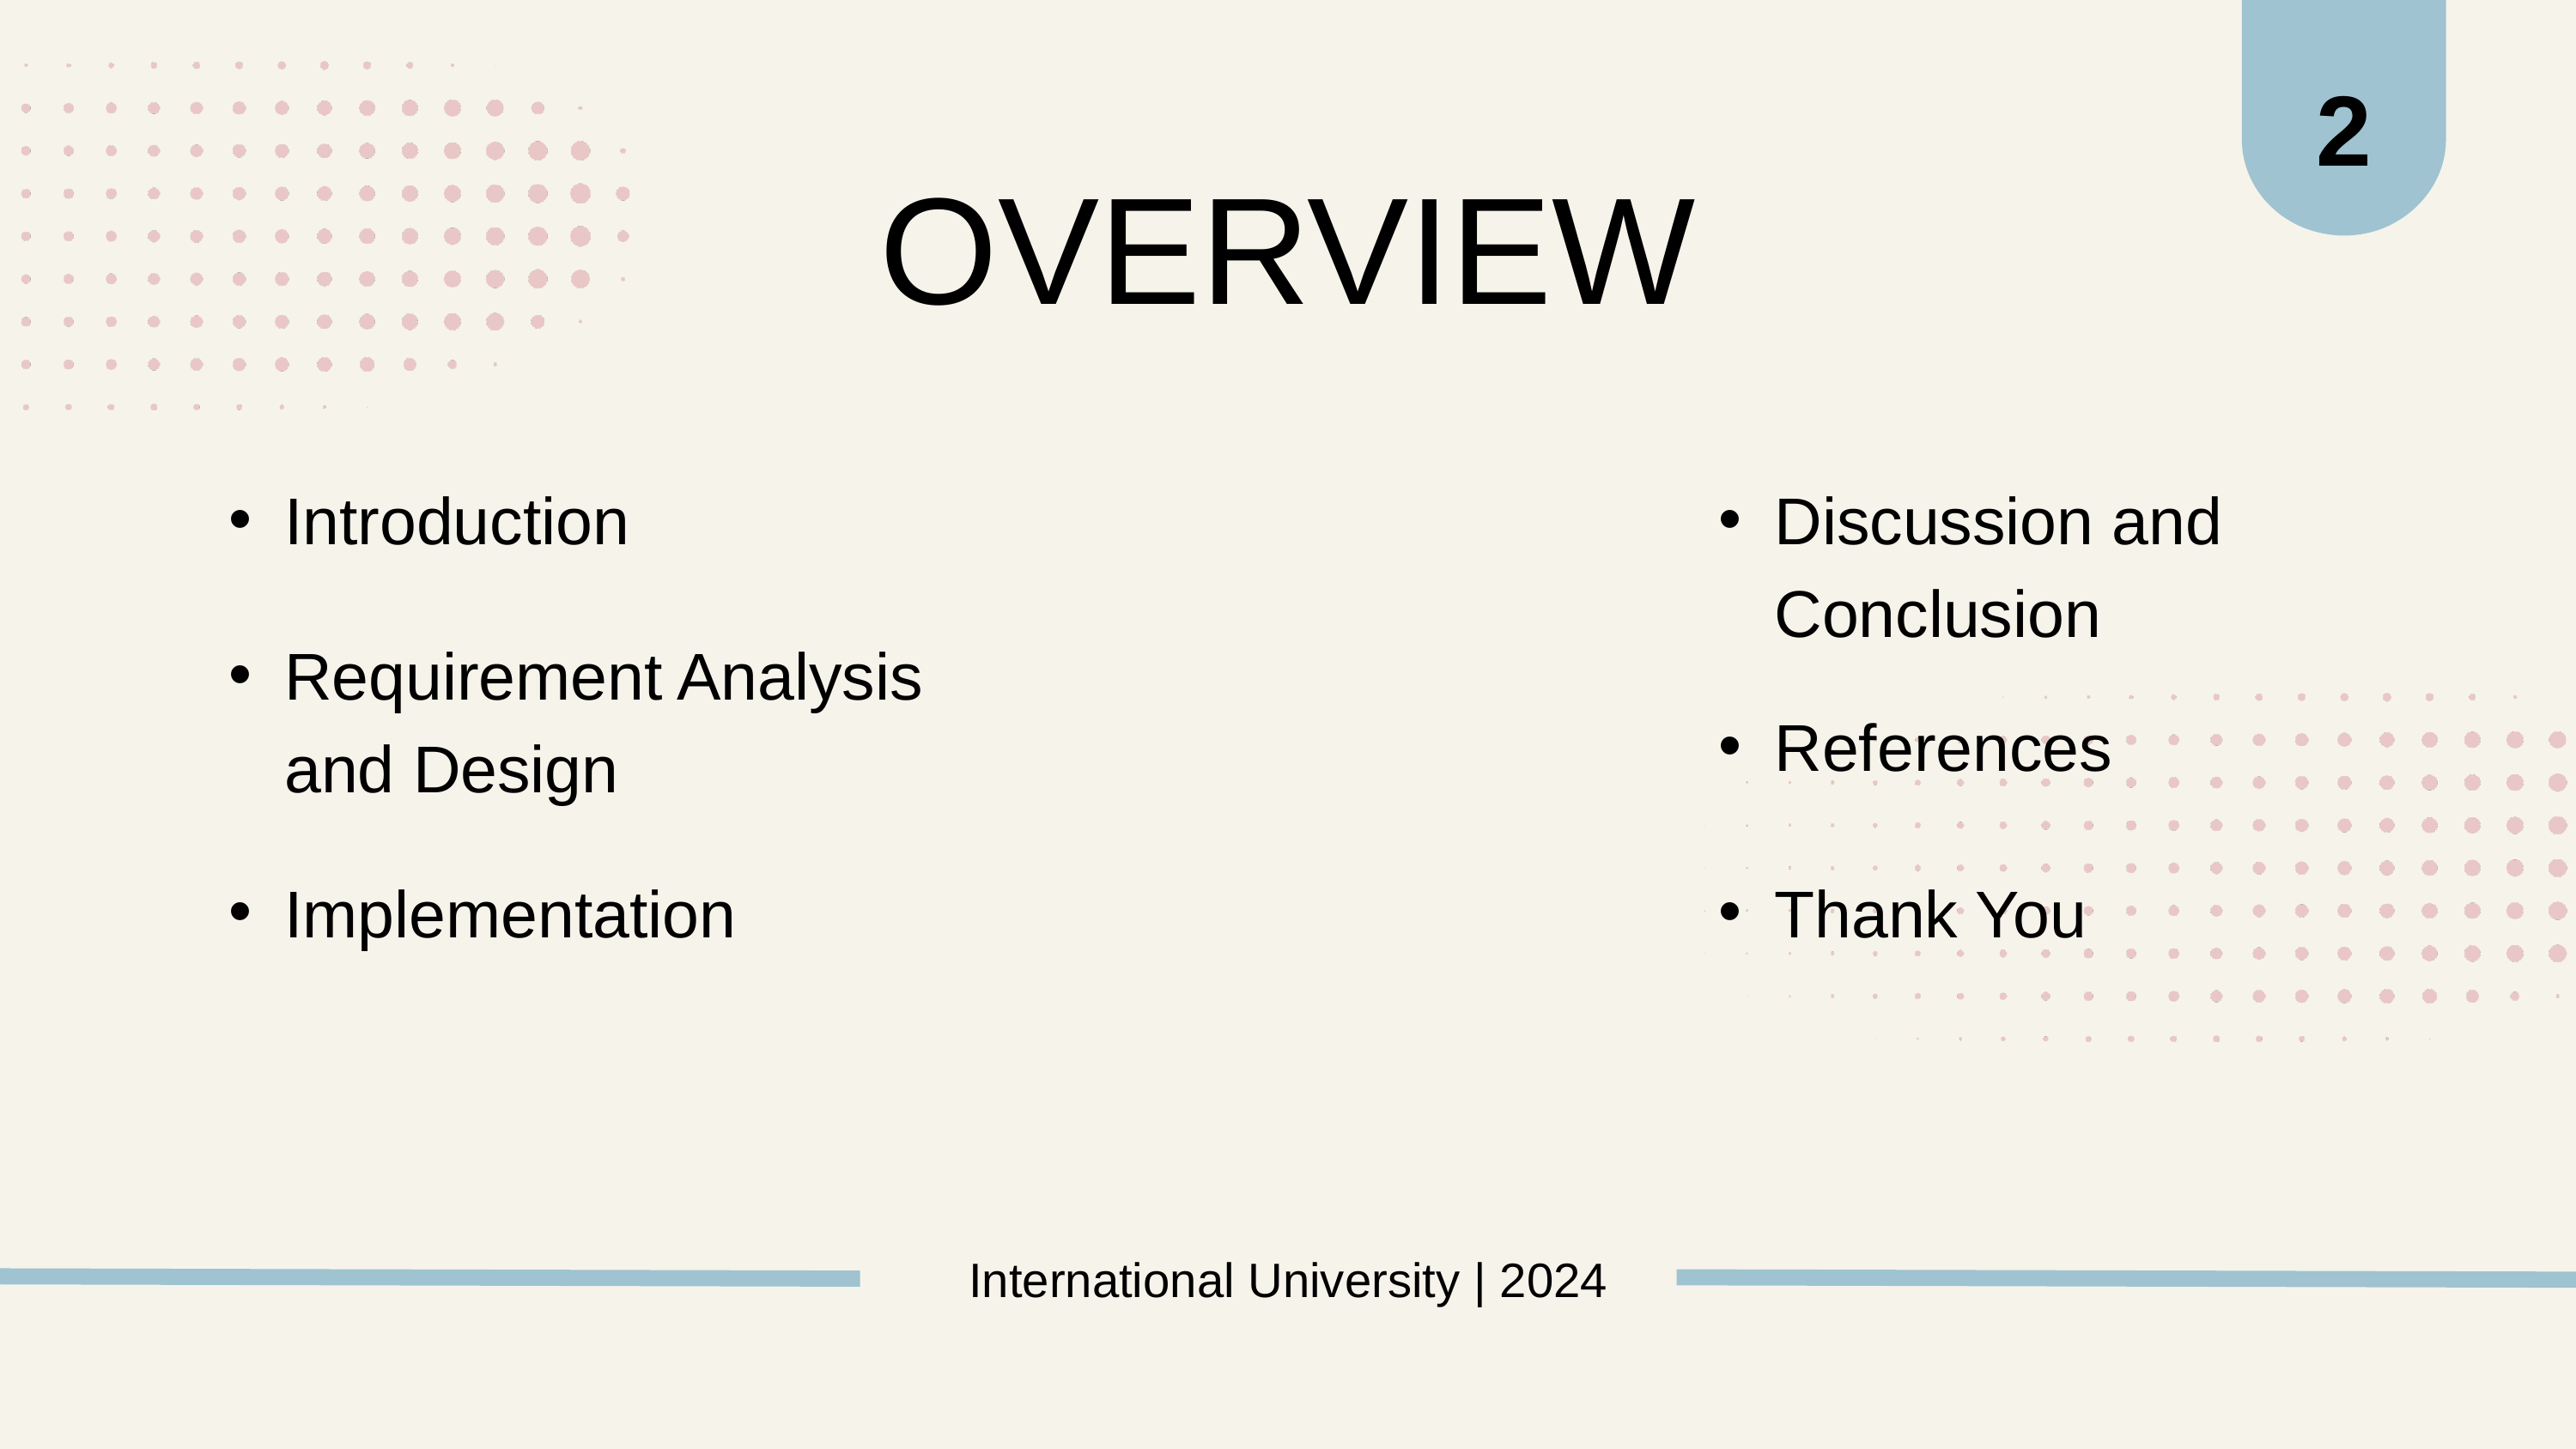

2

OVERVIEW
Introduction
Discussion and Conclusion
Requirement Analysis and Design
References

Implementation
Thank You
International University | 2024